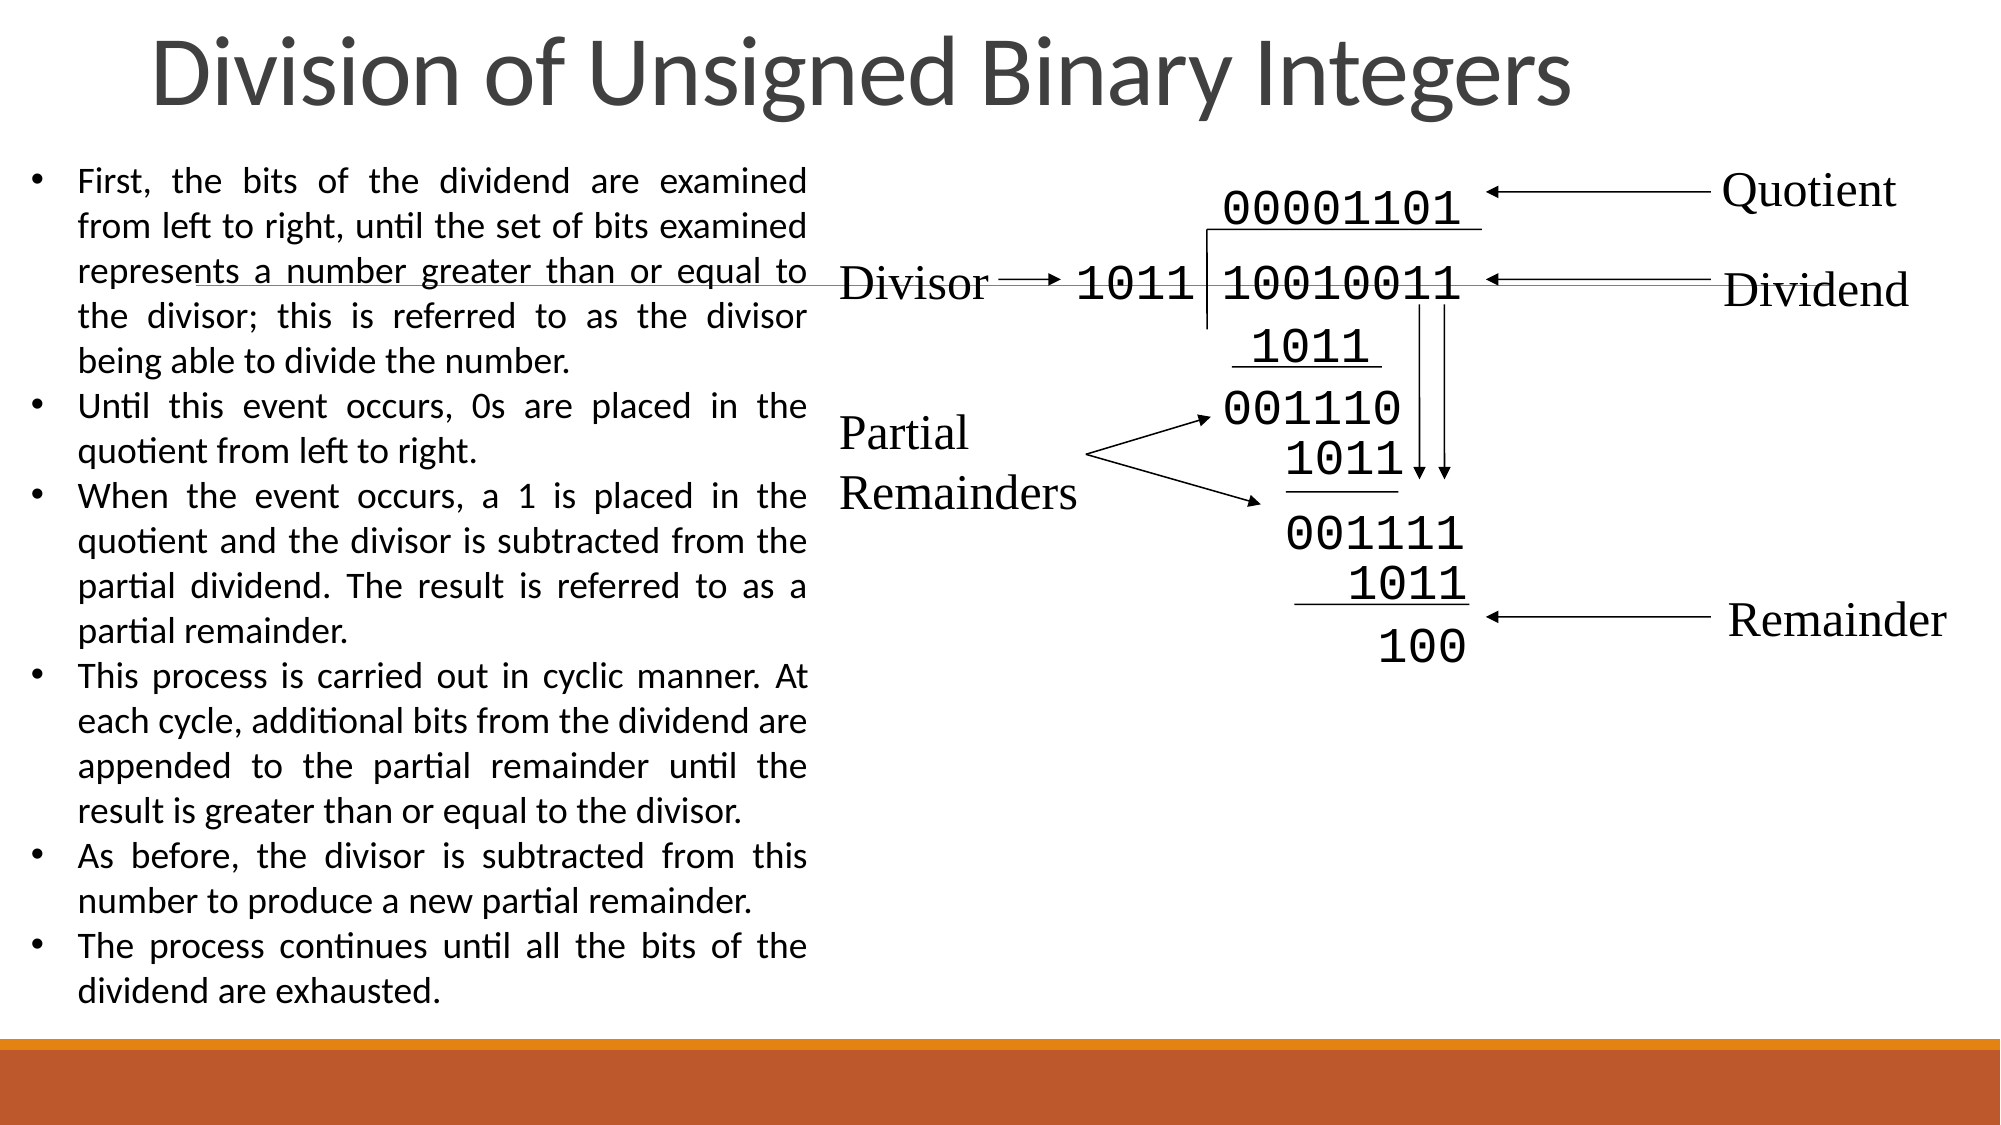

# Division of Unsigned Binary Integers
First, the bits of the dividend are examined from left to right, until the set of bits examined represents a number greater than or equal to the divisor; this is referred to as the divisor being able to divide the number.
Until this event occurs, 0s are placed in the quotient from left to right.
When the event occurs, a 1 is placed in the quotient and the divisor is subtracted from the partial dividend. The result is referred to as a partial remainder.
This process is carried out in cyclic manner. At each cycle, additional bits from the dividend are appended to the partial remainder until the result is greater than or equal to the divisor.
As before, the divisor is subtracted from this number to produce a new partial remainder.
The process continues until all the bits of the dividend are exhausted.
Quotient
00001101

Divisor
1011
10010011
Dividend

1011

001110

Partial
Remainders

1011

001111

1011
Remainder

100